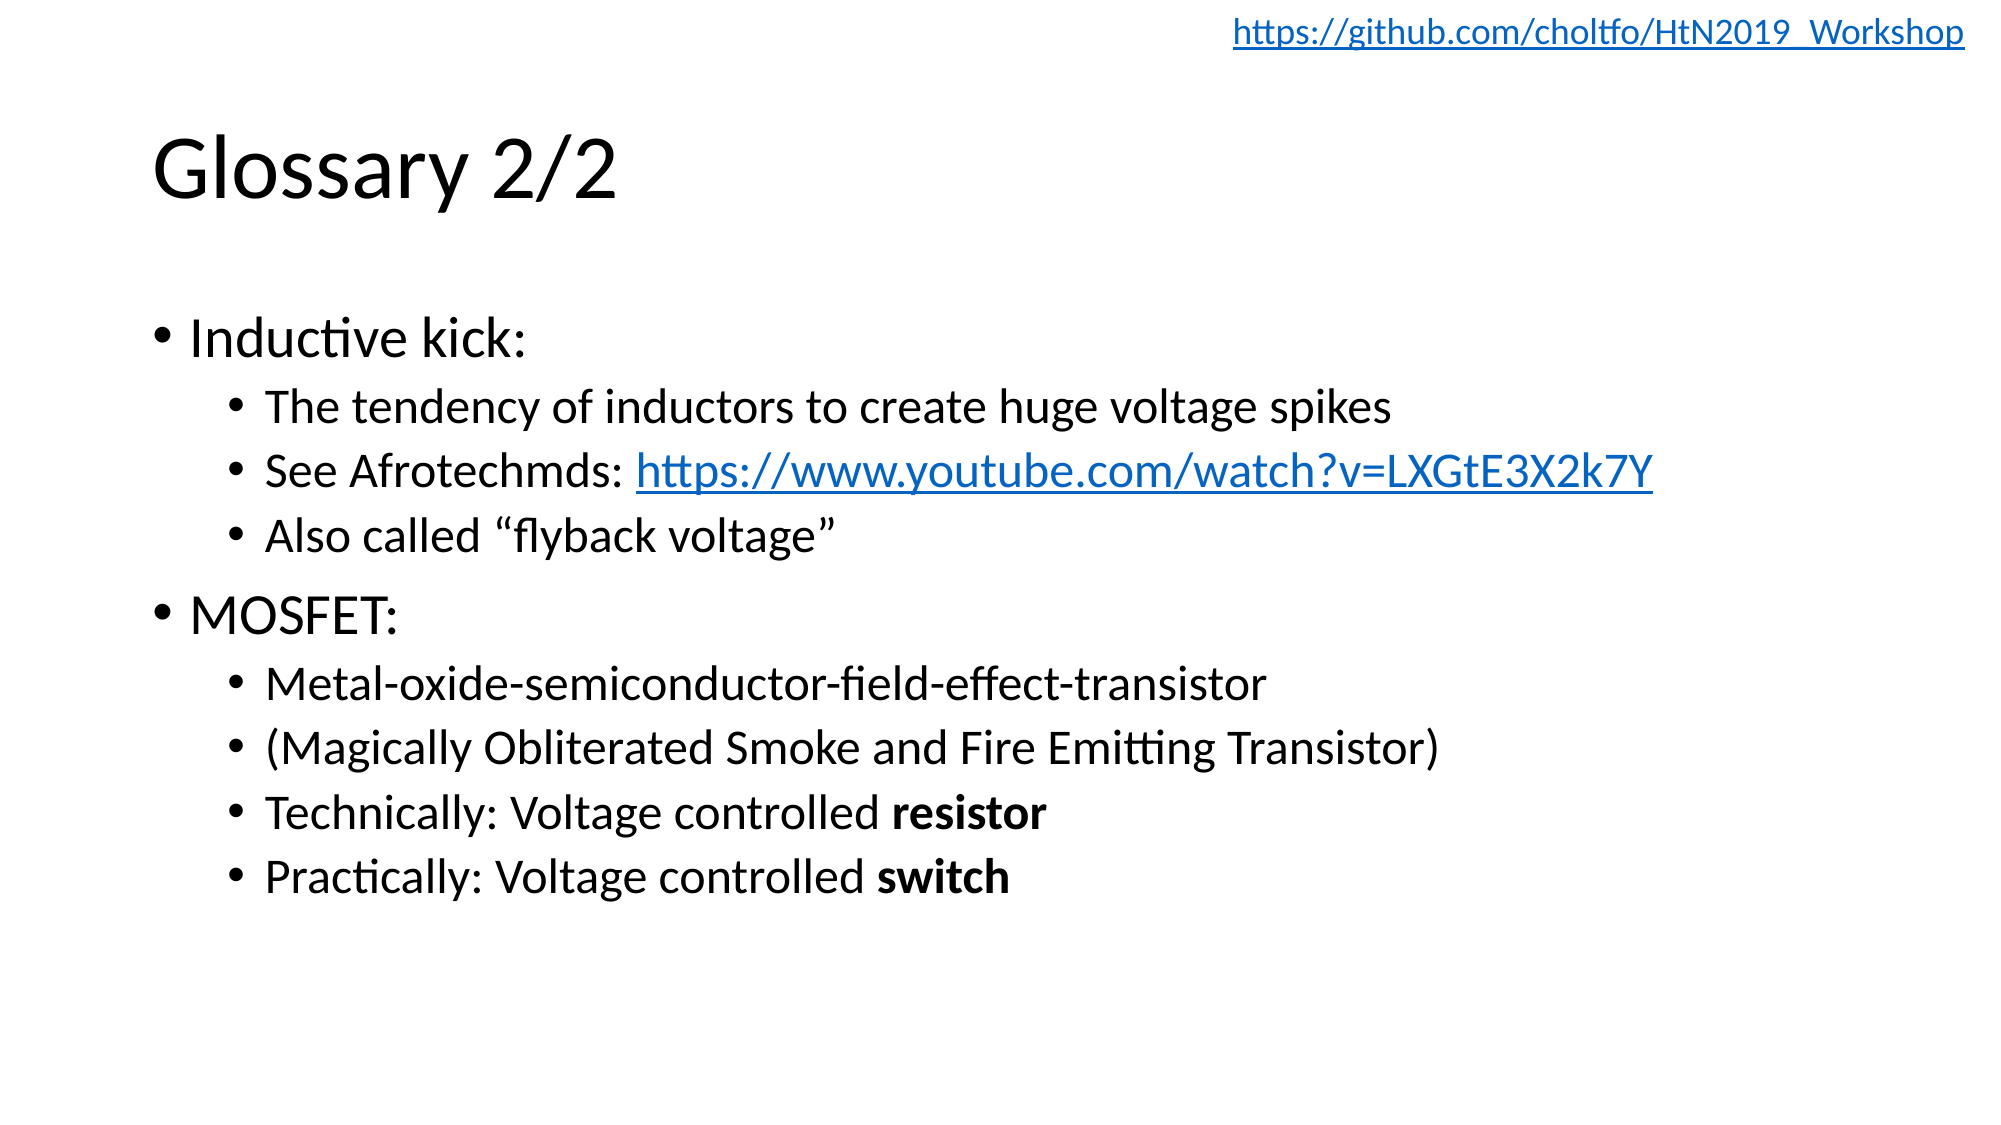

https://github.com/choltfo/HtN2019_Workshop
# Glossary 2/2
Inductive kick:
The tendency of inductors to create huge voltage spikes
See Afrotechmds: https://www.youtube.com/watch?v=LXGtE3X2k7Y
Also called “flyback voltage”
MOSFET:
Metal-oxide-semiconductor-field-effect-transistor
(Magically Obliterated Smoke and Fire Emitting Transistor)
Technically: Voltage controlled resistor
Practically: Voltage controlled switch